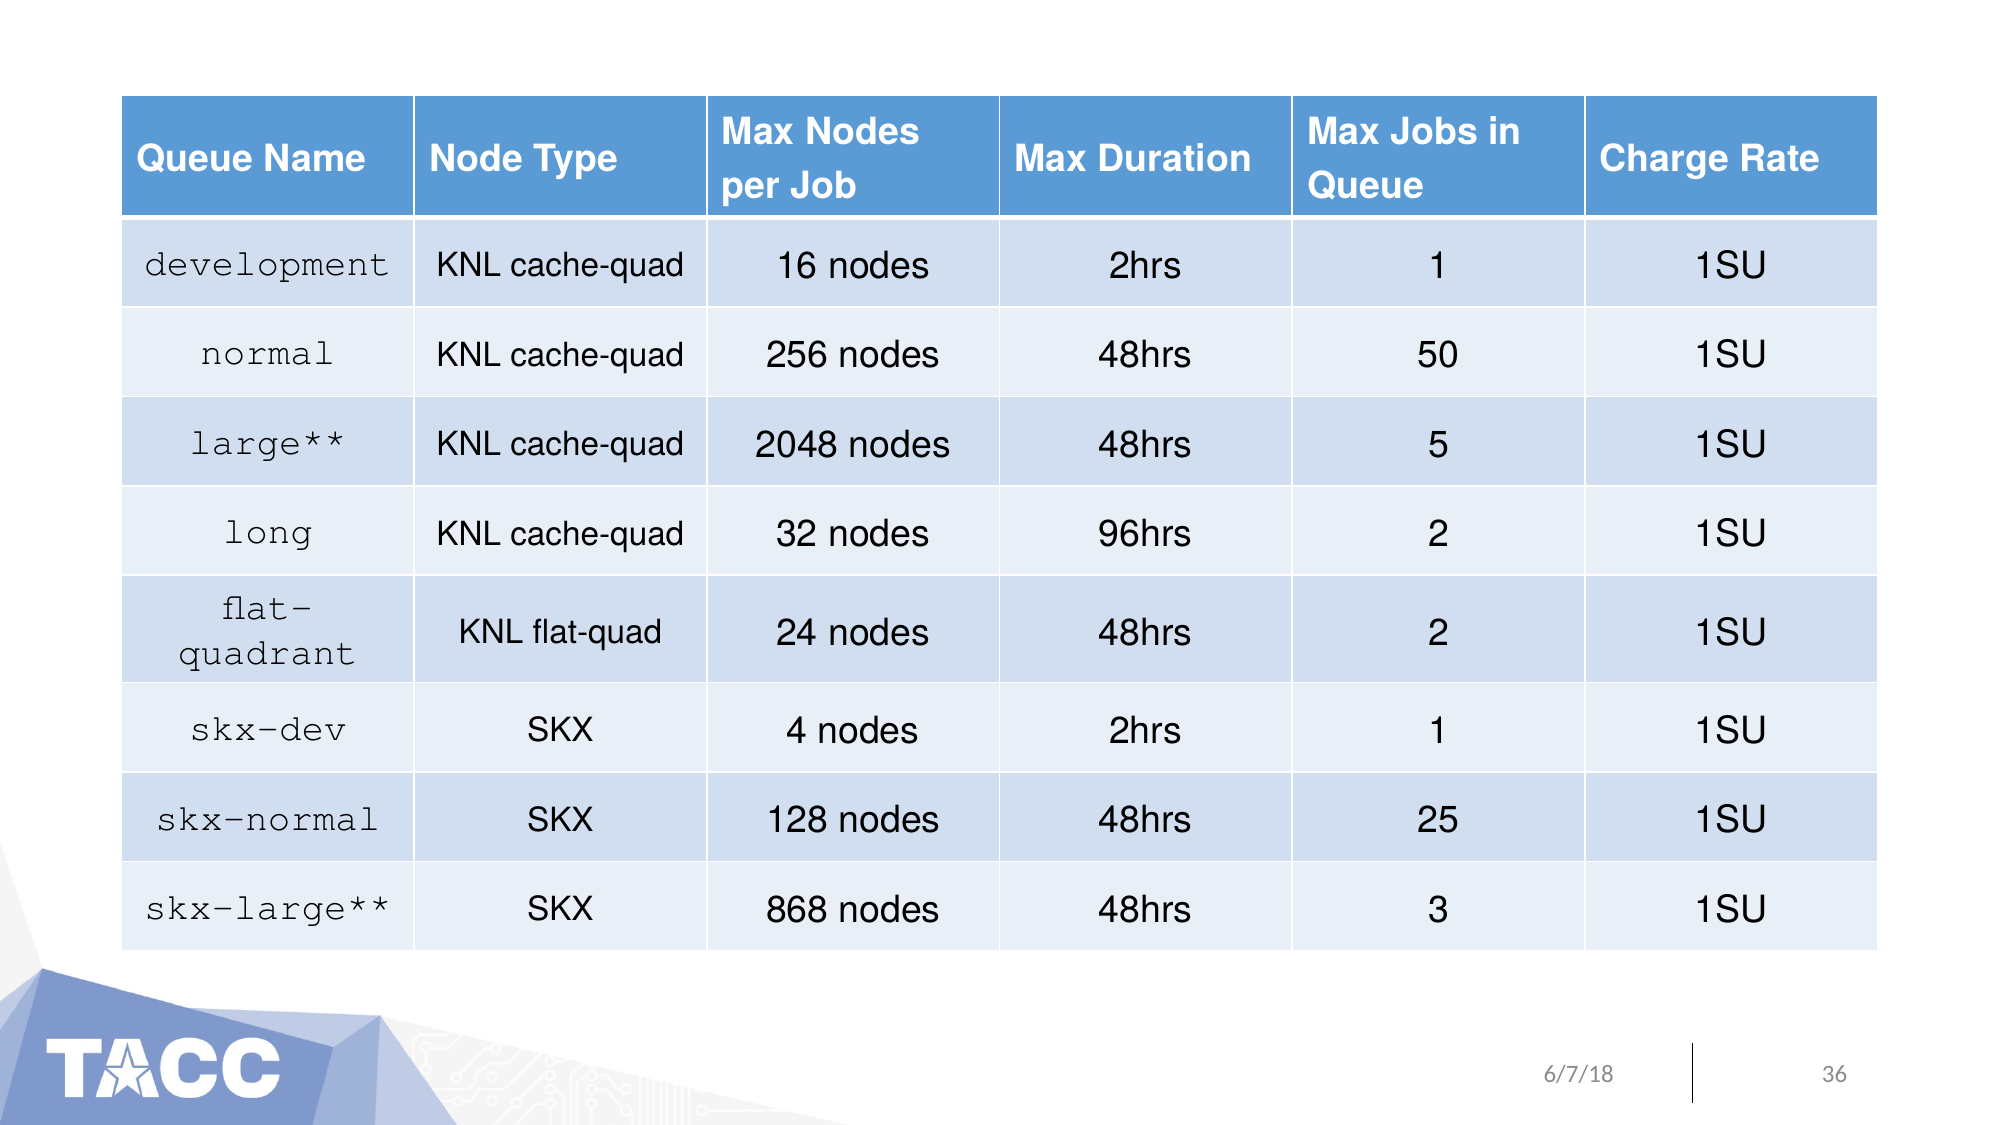

| Queue Name | Node Type | Max Nodes per Job | Max Duration | Max Jobs in Queue | Charge Rate |
| --- | --- | --- | --- | --- | --- |
| development | KNL cache-quad | 16 nodes | 2hrs | 1 | 1SU |
| normal | KNL cache-quad | 256 nodes | 48hrs | 50 | 1SU |
| large\*\* | KNL cache-quad | 2048 nodes | 48hrs | 5 | 1SU |
| long | KNL cache-quad | 32 nodes | 96hrs | 2 | 1SU |
| flat-quadrant | KNL flat-quad | 24 nodes | 48hrs | 2 | 1SU |
| skx-dev | SKX | 4 nodes | 2hrs | 1 | 1SU |
| skx-normal | SKX | 128 nodes | 48hrs | 25 | 1SU |
| skx-large\*\* | SKX | 868 nodes | 48hrs | 3 | 1SU |
6/7/18
36